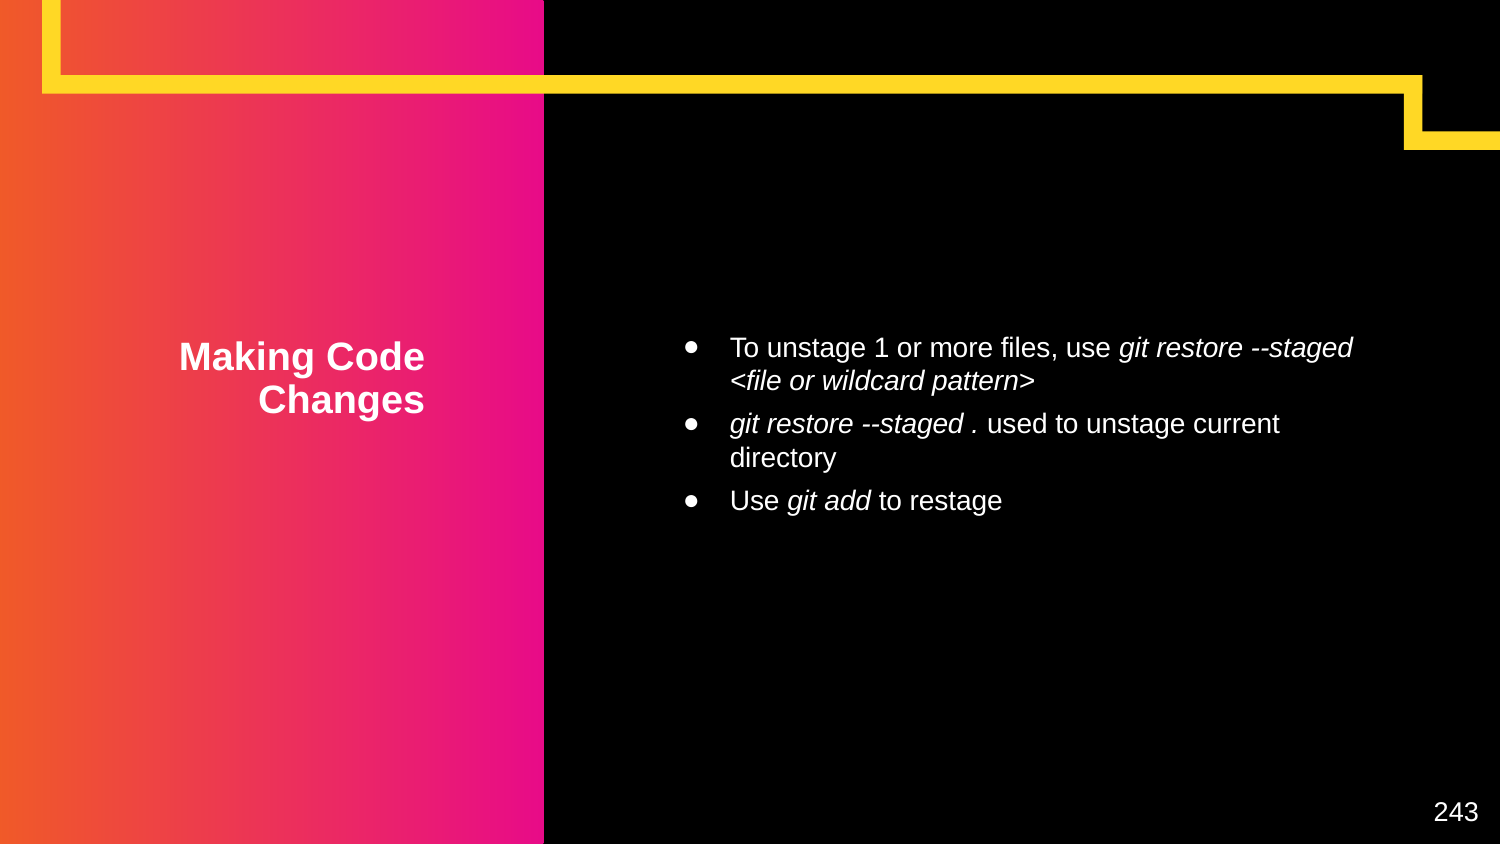

To unstage 1 or more files, use git restore --staged <file or wildcard pattern>
git restore --staged . used to unstage current directory
Use git add to restage
# Making Code Changes
243